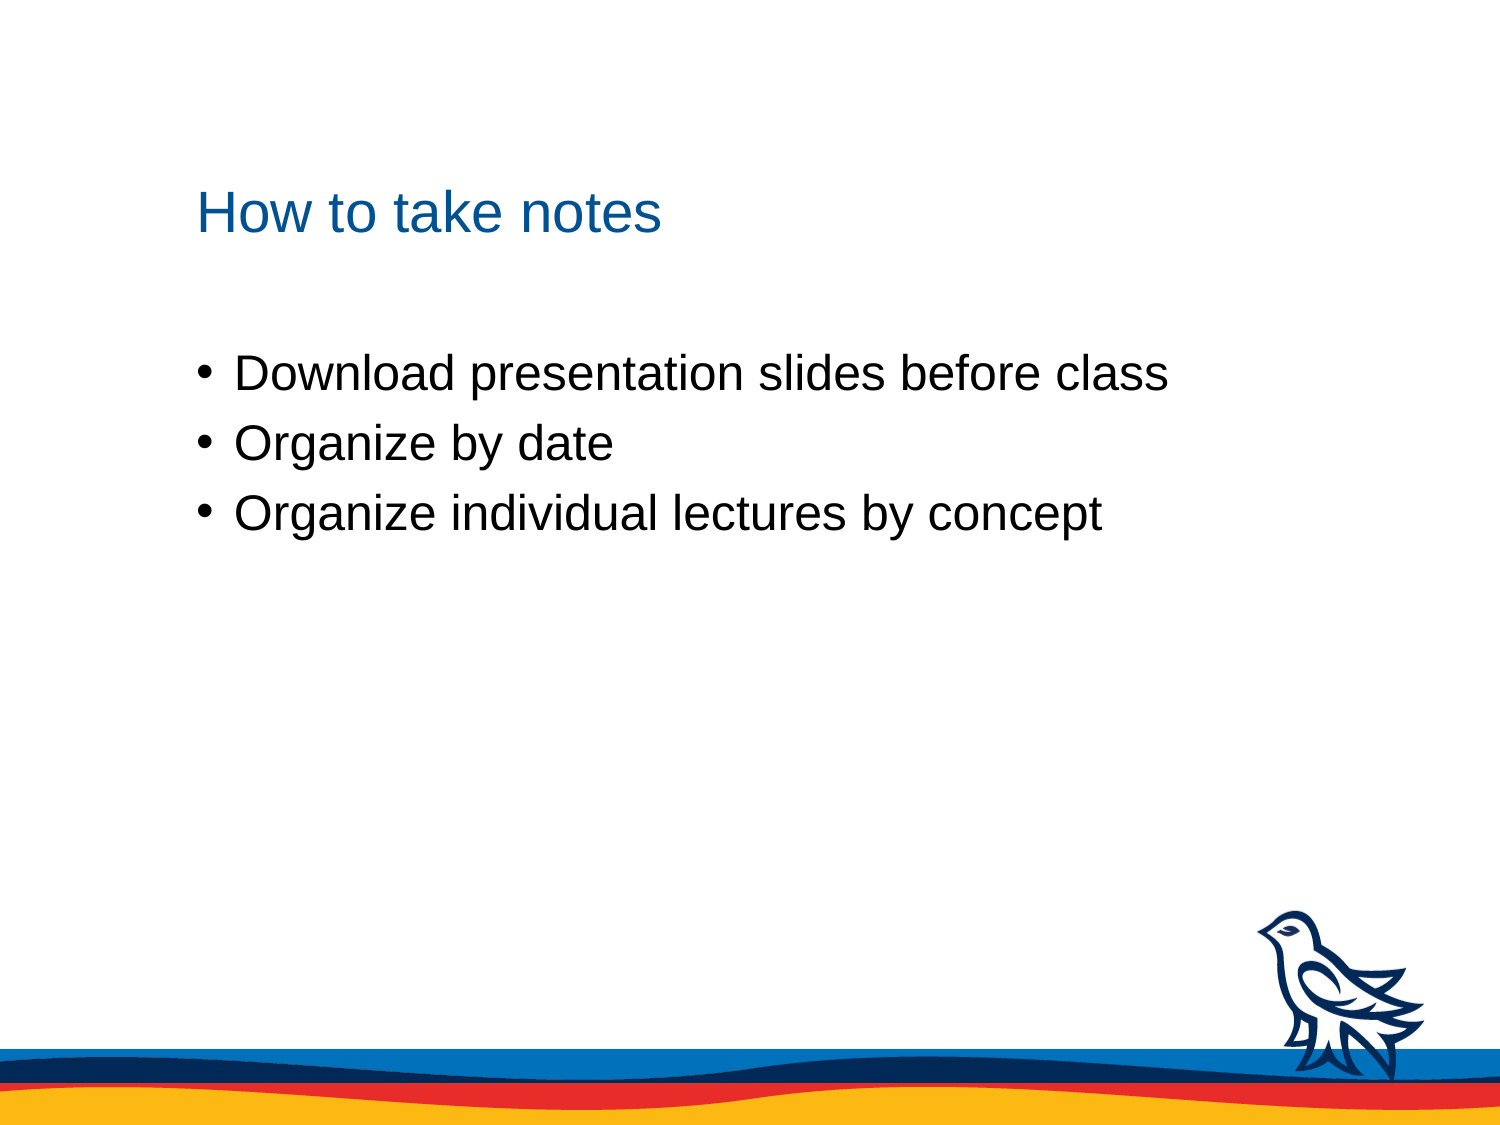

# How to take notes
 Download presentation slides before class
 Organize by date
 Organize individual lectures by concept